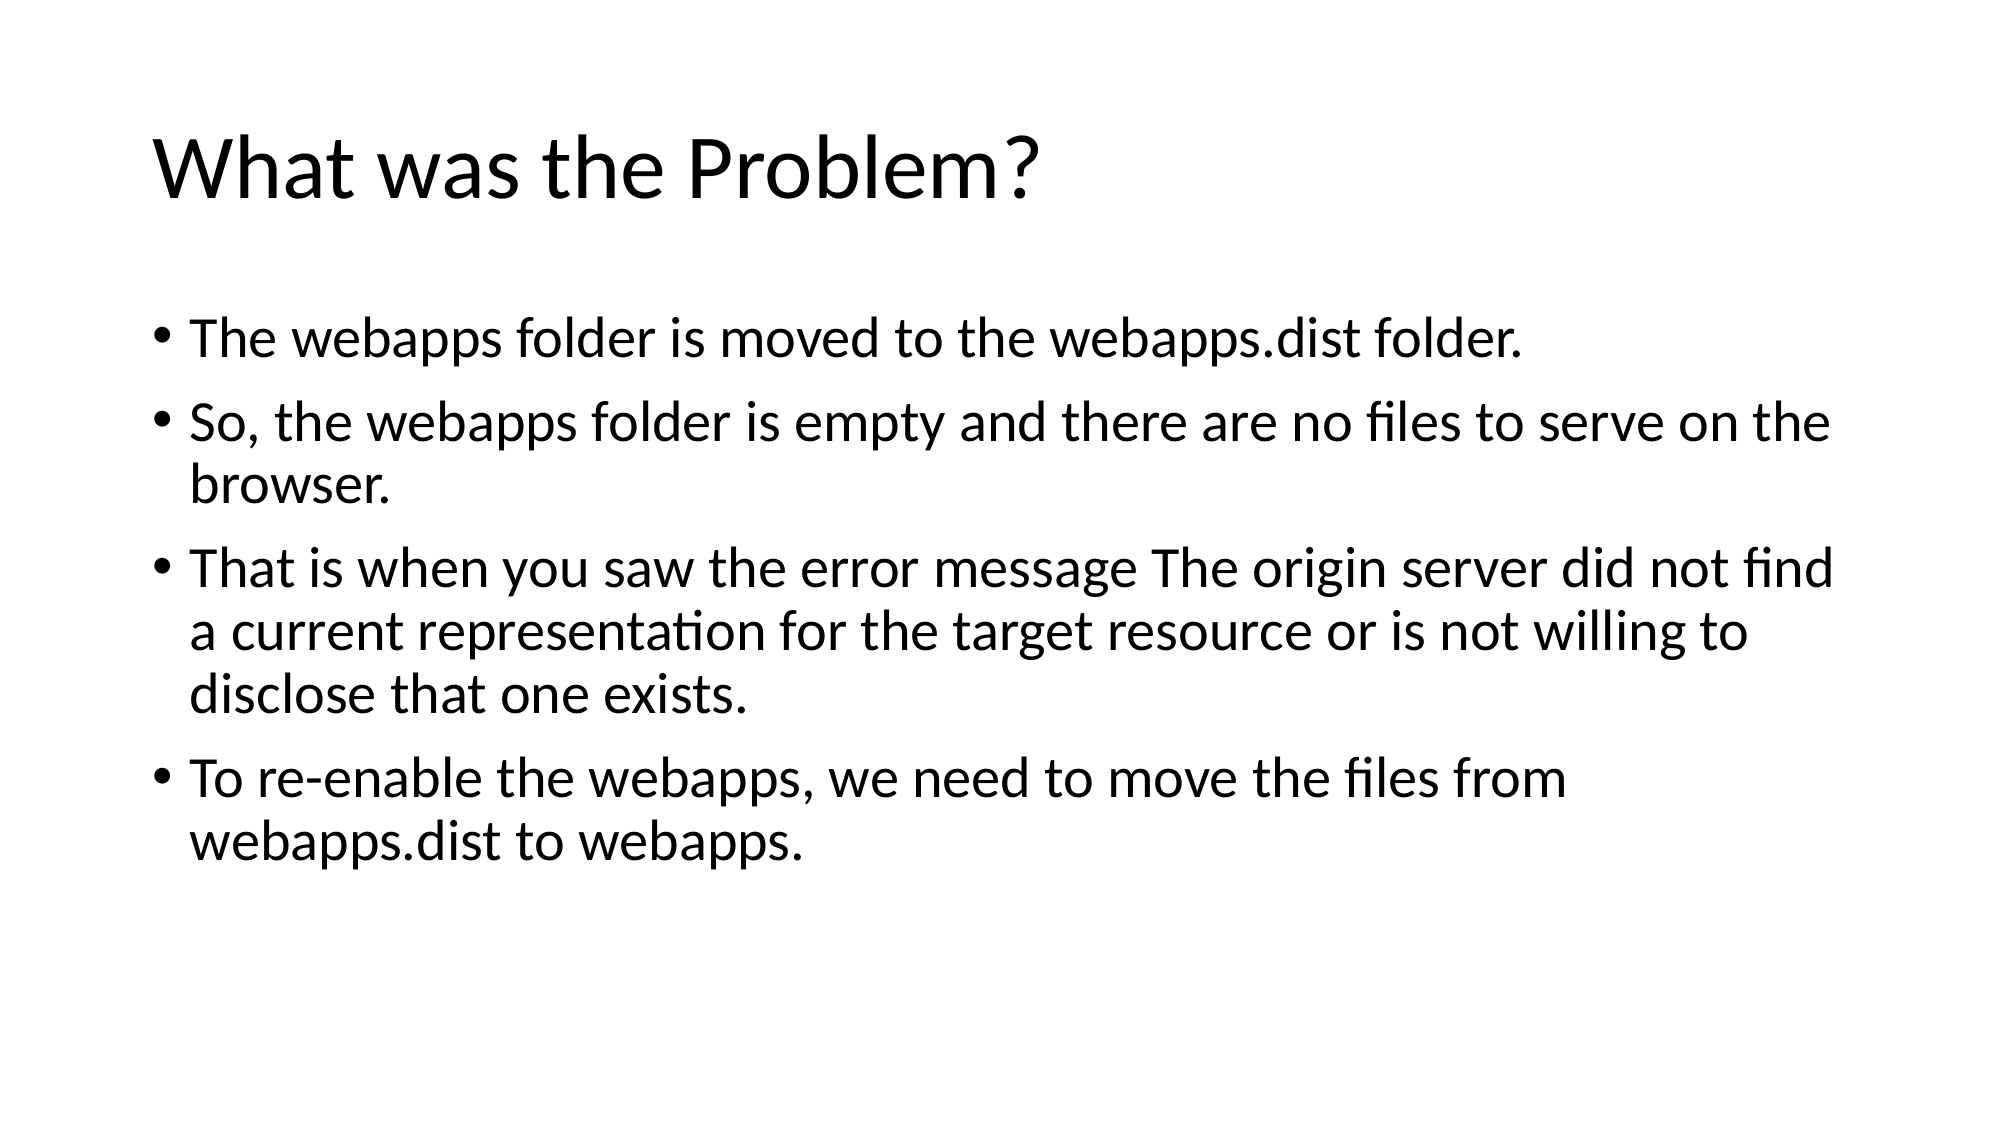

# What was the Problem?
The webapps folder is moved to the webapps.dist folder.
So, the webapps folder is empty and there are no files to serve on the browser.
That is when you saw the error message The origin server did not find a current representation for the target resource or is not willing to disclose that one exists.
To re-enable the webapps, we need to move the files from webapps.dist to webapps.